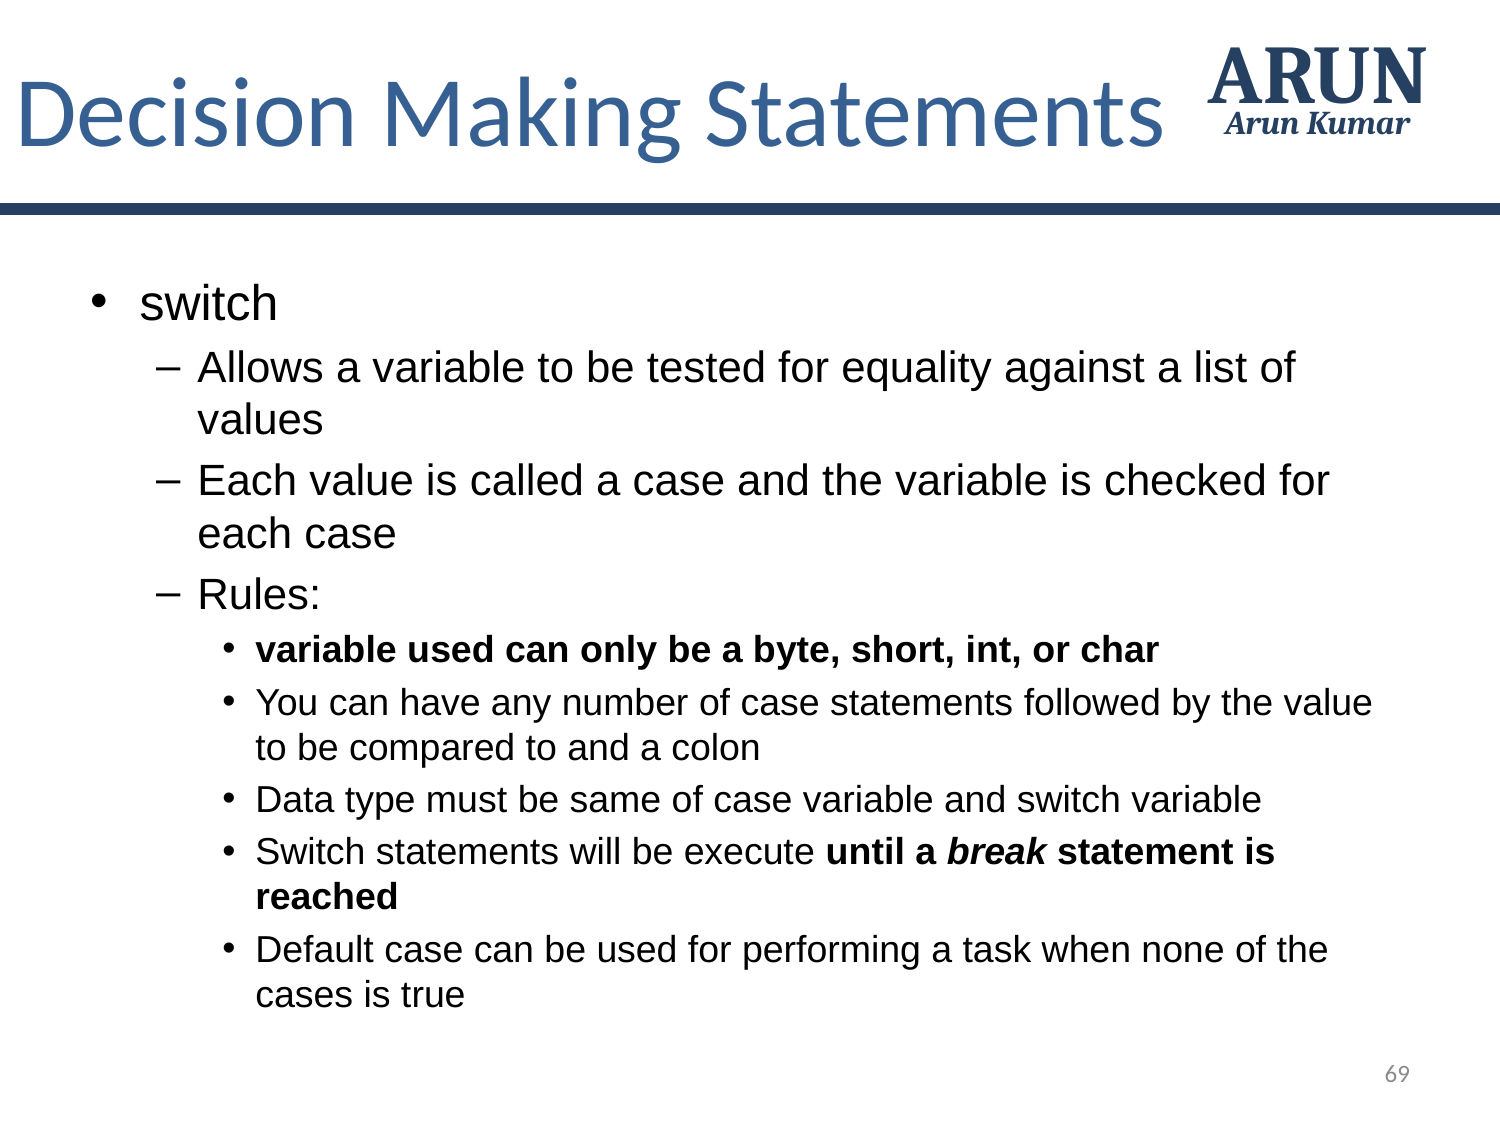

Decision Making Statements

ARUN
Arun Kumar

switch
Allows a variable to be tested for equality against a list of values
Each value is called a case and the variable is checked for each case
Rules:
variable used can only be a byte, short, int, or char
You can have any number of case statements followed by the value to be compared to and a colon
Data type must be same of case variable and switch variable
Switch statements will be execute until a break statement is reached
Default case can be used for performing a task when none of the cases is true
69